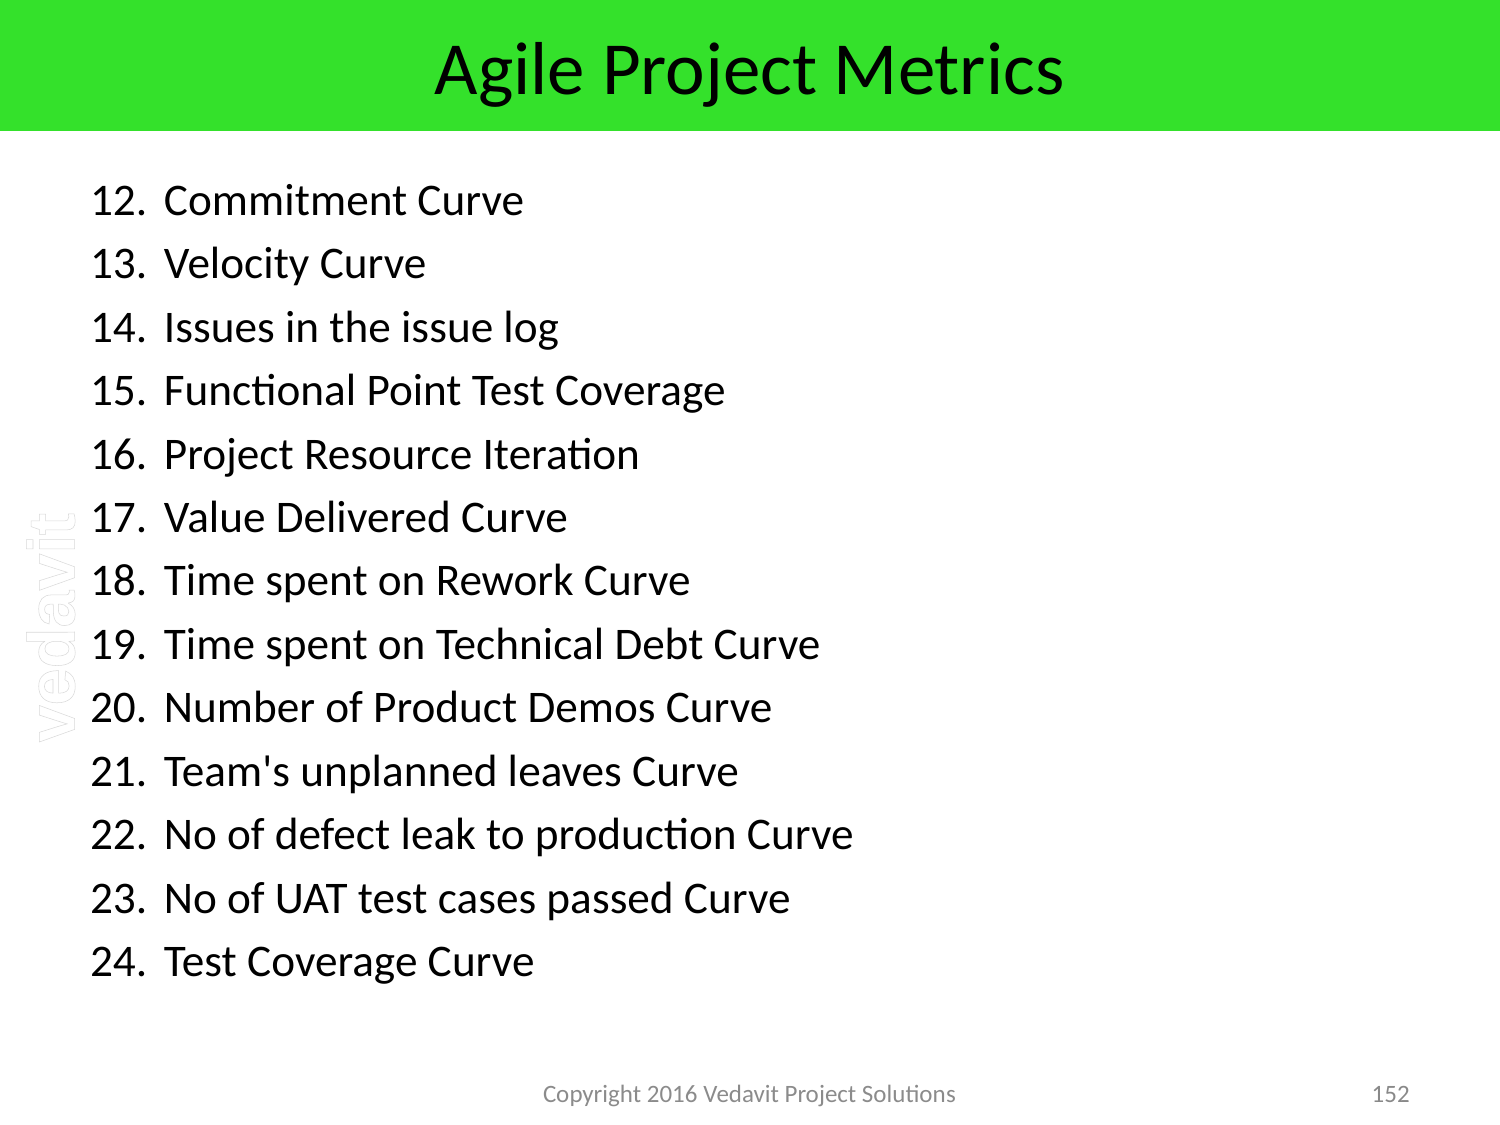

# Agile Project Metrics
Commitment Curve
Velocity Curve
Issues in the issue log
Functional Point Test Coverage
Project Resource Iteration
Value Delivered Curve
Time spent on Rework Curve
Time spent on Technical Debt Curve
Number of Product Demos Curve
Team's unplanned leaves Curve
No of defect leak to production Curve
No of UAT test cases passed Curve
Test Coverage Curve
Copyright 2016 Vedavit Project Solutions
152